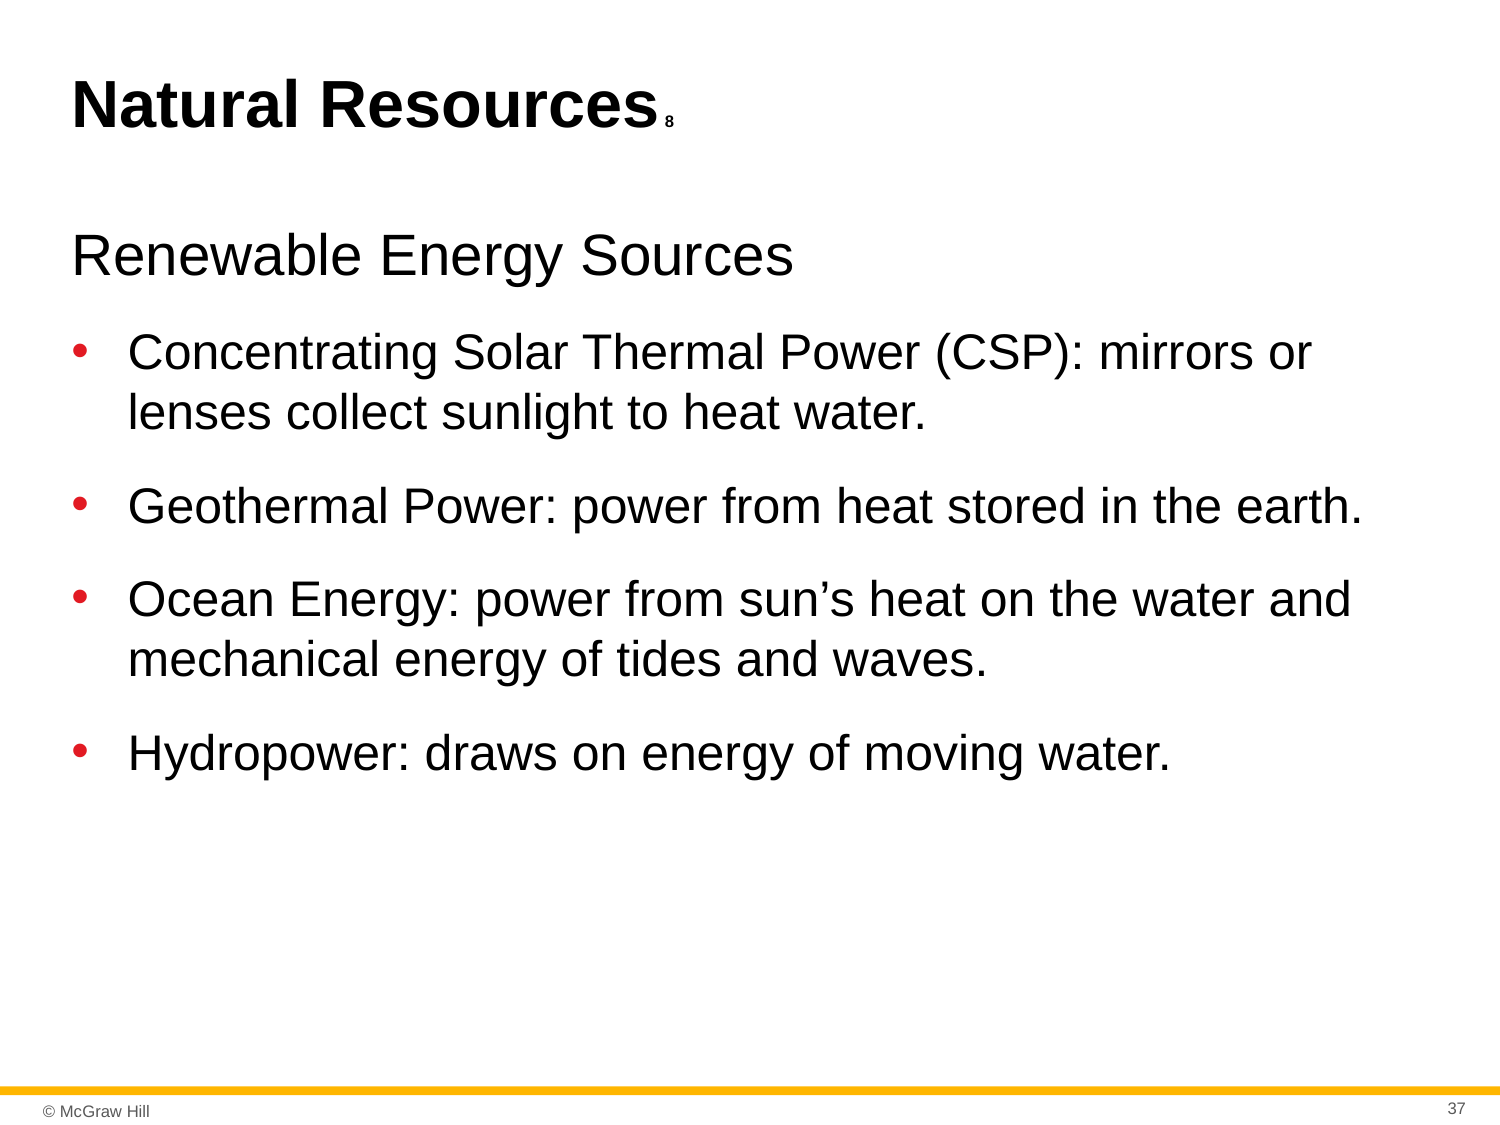

# Natural Resources 8
Renewable Energy Sources
Concentrating Solar Thermal Power (CSP): mirrors or lenses collect sunlight to heat water.
Geothermal Power: power from heat stored in the earth.
Ocean Energy: power from sun’s heat on the water and mechanical energy of tides and waves.
Hydropower: draws on energy of moving water.

37